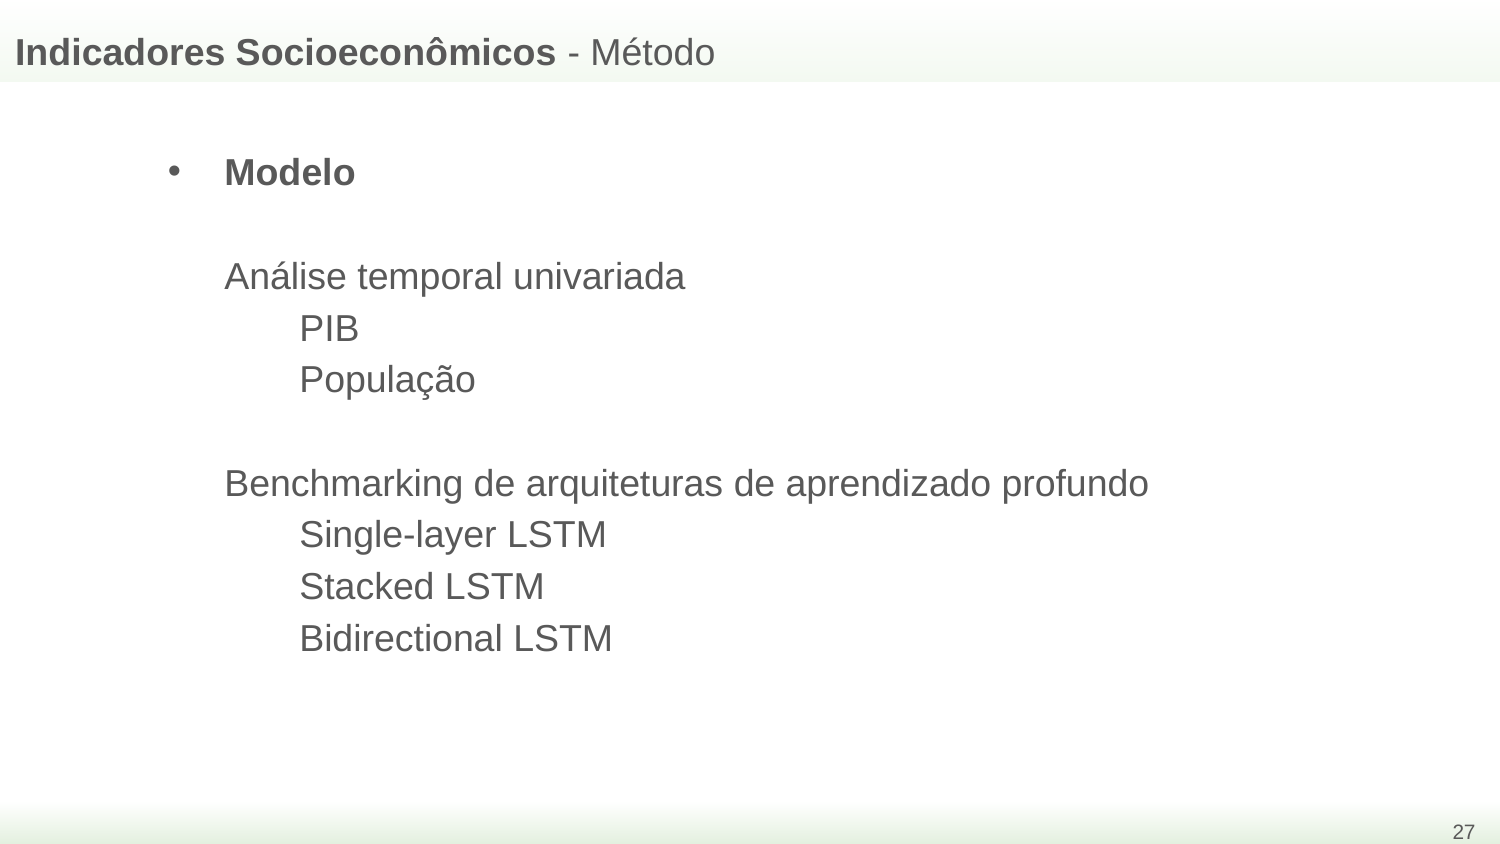

Indicadores Socioeconômicos - Método
Modelo

Análise temporal univariada
PIB
População

Benchmarking de arquiteturas de aprendizado profundo
Single-layer LSTM
Stacked LSTM
Bidirectional LSTM
27